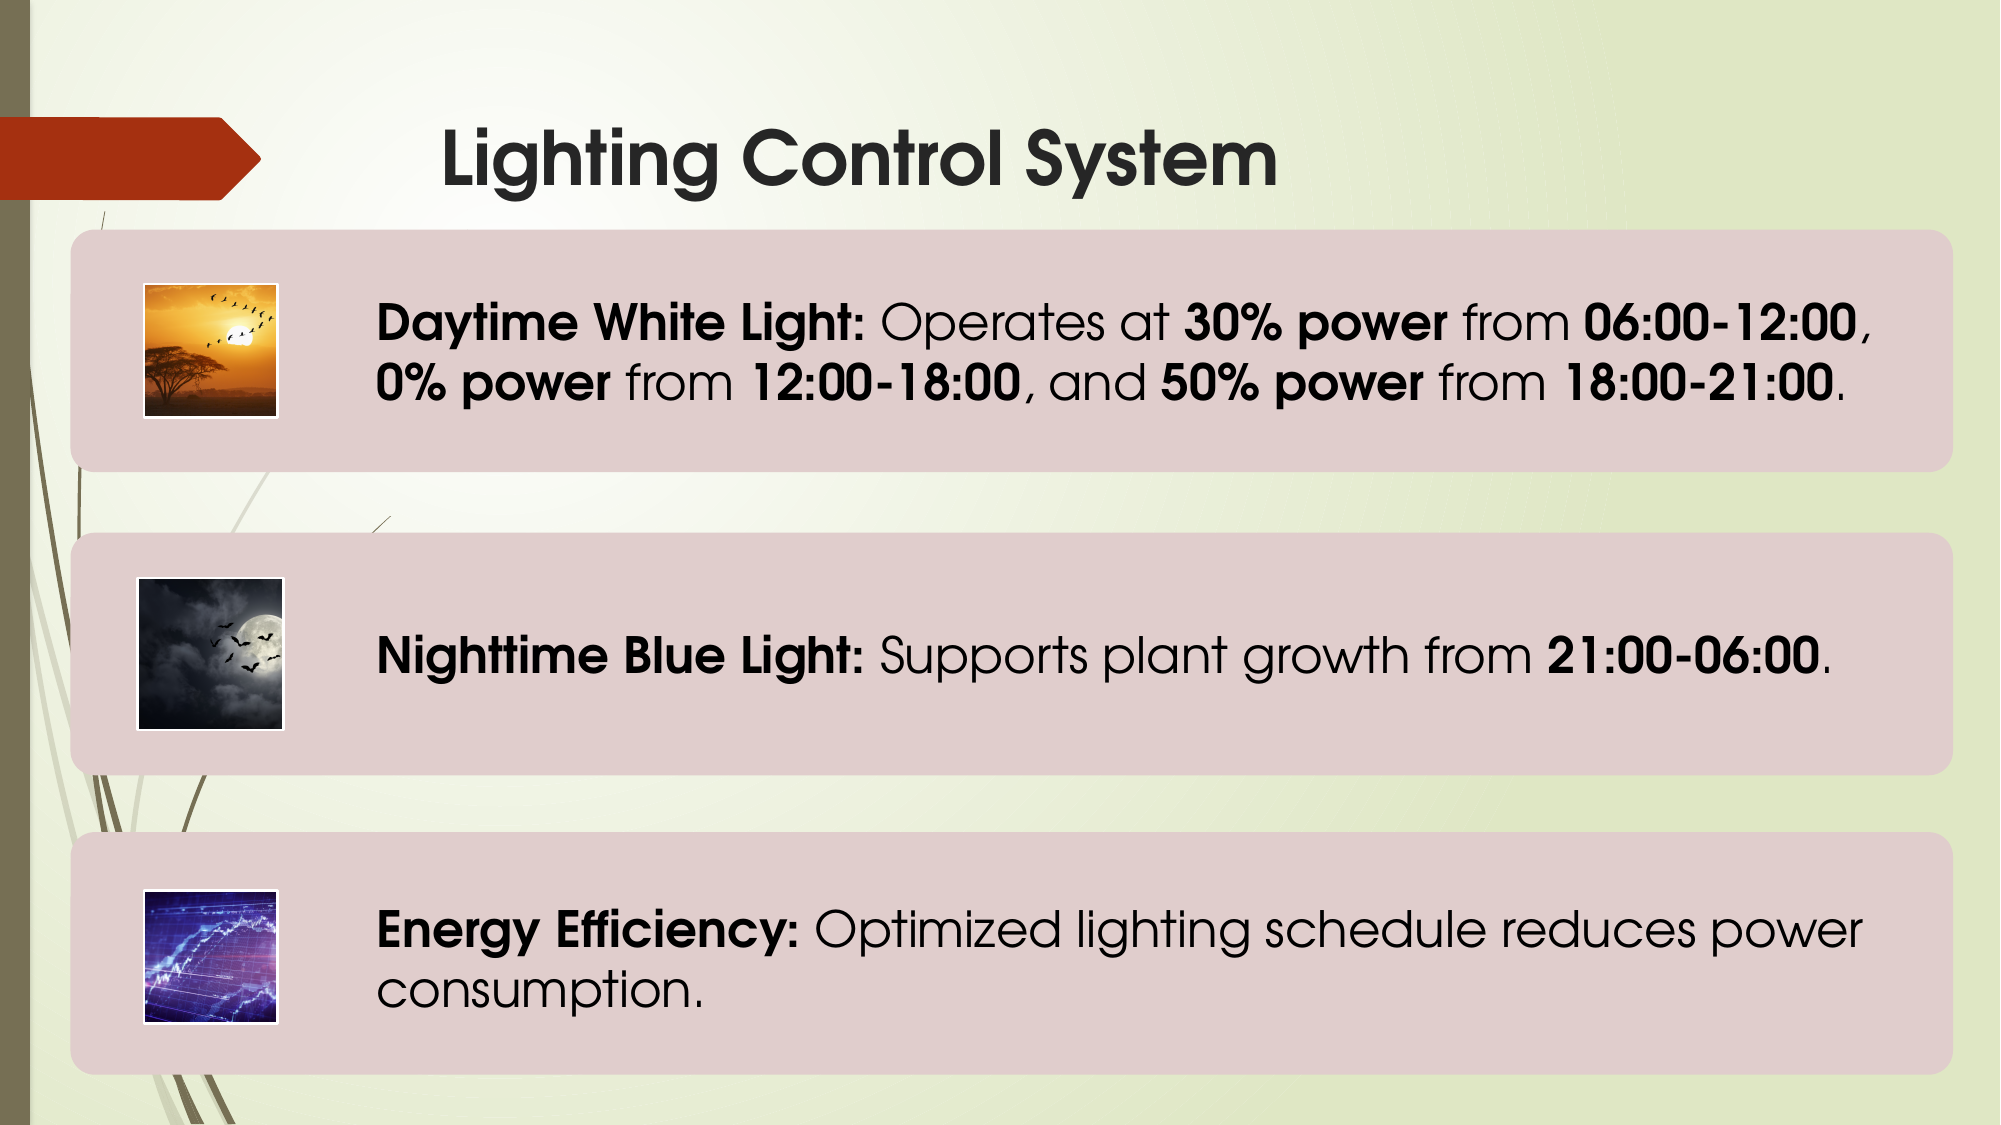

# Lighting Control System
Daytime White Light: Operates at 30% power from 06:00-12:00, 0% power from 12:00-18:00, and 50% power from 18:00-21:00.
Nighttime Blue Light: Supports plant growth from 21:00-06:00.
Energy Efficiency: Optimized lighting schedule reduces power consumption.